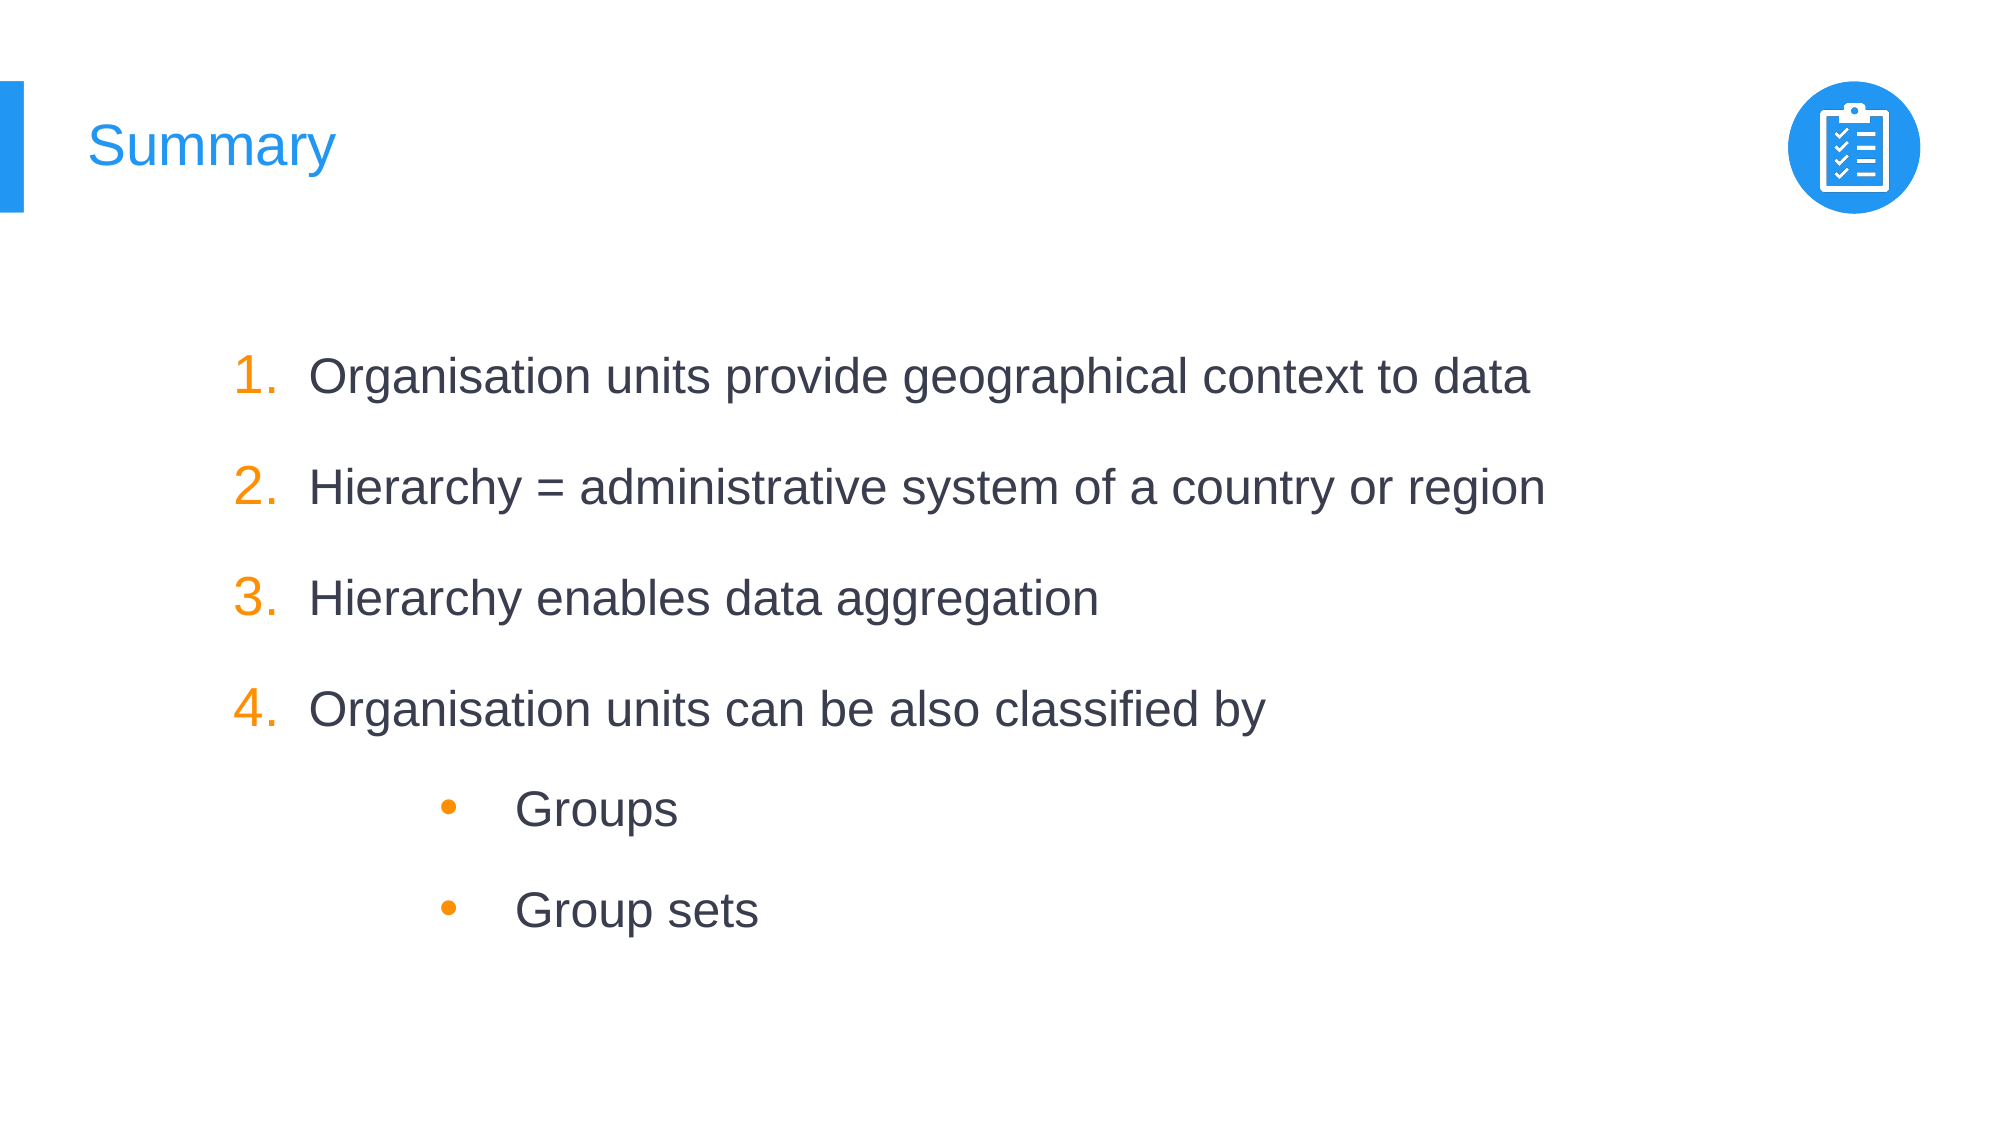

# Summary
Organisation units provide geographical context to data
Hierarchy = administrative system of a country or region
Hierarchy enables data aggregation
Organisation units can be also classified by
Groups
Group sets